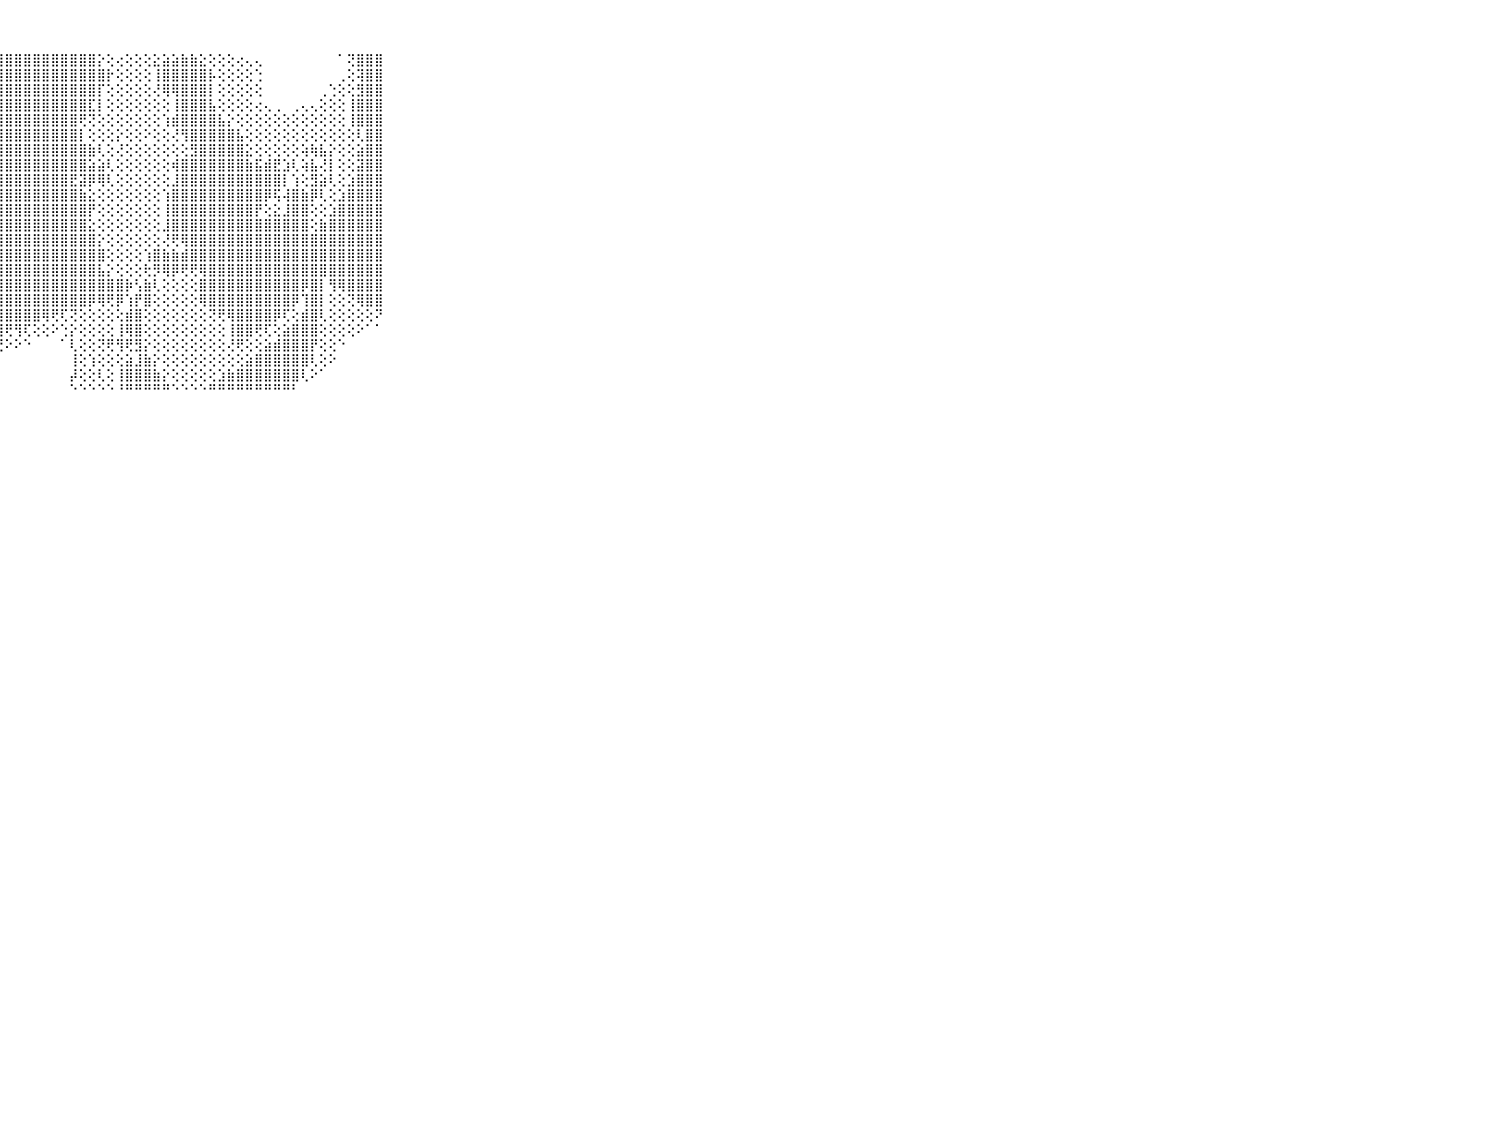

⠀⠀⠀⠀⠀⠀⠀⠀⠀⠀⠀⣿⣿⣿⣿⣿⣿⣿⣿⣿⣿⣿⣿⣿⣿⣿⣿⣿⣿⣿⣿⣿⣿⣿⣿⣿⣿⣿⡕⢕⢔⢕⢕⢕⣕⣵⣵⣷⣷⣕⢕⢕⢕⢔⢄⢄⠀⠀⠀⠀⠀⠀⠀⠀⠁⢝⣿⣿⣿⠀⠀⠀⠀⠀⠀⠀⠀⠀⠀⠀⠀
⠀⠀⠀⠀⠀⠀⠀⠀⠀⠀⠀⣿⣿⣿⣿⣿⣿⣿⣿⣿⣿⣿⣿⣿⣿⣿⣿⣿⣿⣿⣿⣿⣿⣿⣿⣿⣿⣿⣿⡗⢕⢕⢕⢕⢸⣿⣿⣿⣿⣿⡧⢕⢕⢕⢕⢑⠀⠀⠀⠀⠀⠀⠀⠀⢀⢕⢽⣿⣿⠀⠀⠀⠀⠀⠀⠀⠀⠀⠀⠀⠀
⠀⠀⠀⠀⠀⠀⠀⠀⠀⠀⠀⣿⣿⣿⣿⣿⣿⣿⣿⣿⣿⣿⣿⣿⣿⣿⣿⣿⣿⣿⣿⣿⣿⣿⣿⣿⣿⣿⡏⢕⢕⢕⢕⢕⢜⢿⢿⣿⣿⣿⡇⢕⢕⢕⢕⢕⠀⠀⠀⠀⠀⠀⢀⢑⢕⢕⣻⣿⣿⠀⠀⠀⠀⠀⠀⠀⠀⠀⠀⠀⠀
⠀⠀⠀⠀⠀⠀⠀⠀⠀⠀⠀⣿⣿⣿⣿⣿⣿⣿⣿⣿⣿⣿⣿⣿⣿⣿⣿⣿⣿⣿⣿⣿⣿⣿⣿⣿⣿⣏⡇⢕⢕⢕⢕⢕⢕⢕⢸⣿⣿⣿⣧⢕⢕⢕⢕⢔⢄⢀⠀⢀⢄⢄⢕⢕⢕⢸⣿⣿⣿⠀⠀⠀⠀⠀⠀⠀⠀⠀⠀⠀⠀
⠀⠀⠀⠀⠀⠀⠀⠀⠀⠀⠀⣿⣿⣿⣿⣿⣿⣿⣿⣿⣿⣿⣿⣿⣿⣿⣿⣿⣿⣿⣿⣿⣿⣿⣿⣿⢟⢝⢕⢕⢕⢕⢕⢕⢕⢱⣾⣿⣿⣿⣿⣧⡕⢕⢕⢕⢕⢕⢕⢕⢕⢕⢕⢕⢕⢸⣿⣿⣿⠀⠀⠀⠀⠀⠀⠀⠀⠀⠀⠀⠀
⠀⠀⠀⠀⠀⠀⠀⠀⠀⠀⠀⣿⣿⣿⣿⣿⣿⣿⣿⣿⣿⣿⣿⣿⣿⣿⣿⣿⣿⣿⣿⣿⣿⣿⣿⣿⡇⢕⢕⢕⡕⢕⢕⠕⢕⢕⢜⢻⣿⣿⣿⣿⣿⣧⢕⢕⢕⢕⢕⢕⢕⢕⢕⢕⢕⢕⢇⣿⣿⠀⠀⠀⠀⠀⠀⠀⠀⠀⠀⠀⠀
⠀⠀⠀⠀⠀⠀⠀⠀⠀⠀⠀⣿⣿⣿⣿⣿⣿⣿⣿⣿⣿⣿⣿⣿⣿⣿⣿⣿⣿⣿⣿⣿⣿⣿⣿⣿⣿⣷⢇⢕⢜⢕⢕⢕⢕⢕⢕⢕⣻⣿⣿⣿⣿⣿⣕⢕⢕⢕⢕⢕⢵⢷⣧⡕⢕⢕⣵⣿⣿⠀⠀⠀⠀⠀⠀⠀⠀⠀⠀⠀⠀
⠀⠀⠀⠀⠀⠀⠀⠀⠀⠀⠀⣿⣿⣿⣿⣿⣿⣿⣿⣿⣿⣿⣿⣿⣿⣿⣿⣿⣿⣿⣿⣿⣿⣿⣿⣿⣿⣵⣵⢇⢕⢕⢕⢕⢕⢕⢾⣿⣿⣿⣿⣿⣿⣿⣷⣯⣾⣟⣱⢇⢵⣧⢜⡇⢕⢕⣽⣿⣿⠀⠀⠀⠀⠀⠀⠀⠀⠀⠀⠀⠀
⠀⠀⠀⠀⠀⠀⠀⠀⠀⠀⠀⣿⣿⣿⣿⣿⣿⣿⣿⣿⣿⣿⣿⣿⣿⣿⣿⣿⣿⣿⣿⣿⣿⣿⣿⣟⣽⡿⢿⢇⢕⢕⢕⢕⢕⢕⣸⣿⣿⣿⣿⣿⣿⣿⣿⣿⣿⣿⡇⢱⢕⣻⣵⢇⢕⣱⣿⣿⣿⠀⠀⠀⠀⠀⠀⠀⠀⠀⠀⠀⠀
⠀⠀⠀⠀⠀⠀⠀⠀⠀⠀⠀⣿⣿⣿⣿⣿⣿⣿⣿⣿⣿⣿⣿⣿⣿⣿⣿⣿⣿⣿⣿⣿⣿⣿⣿⣿⣷⣕⢕⢕⢕⢕⢕⢕⢕⢱⣿⣿⣿⣿⣿⣿⣿⣿⣿⣿⡿⢯⢼⣿⣷⡿⢇⢕⣱⣿⣿⣿⣿⠀⠀⠀⠀⠀⠀⠀⠀⠀⠀⠀⠀
⠀⠀⠀⠀⠀⠀⠀⠀⠀⠀⠀⣿⣿⣿⣿⣿⣿⣿⣿⣿⣿⣿⣿⣿⣿⣿⣿⣿⣿⣿⣿⣿⣿⣿⣿⣿⣿⡟⢕⢕⢕⢕⢕⢕⢕⢸⣿⣿⣿⣿⣿⣿⣿⣿⣿⡟⢕⣕⣸⣿⣿⢕⢕⣱⣿⣿⣿⣿⣿⠀⠀⠀⠀⠀⠀⠀⠀⠀⠀⠀⠀
⠀⠀⠀⠀⠀⠀⠀⠀⠀⠀⠀⣿⣿⣿⣿⣿⣿⣿⣿⣿⣿⣿⣿⣿⣿⣿⣿⣿⣿⣿⣿⣿⣿⣿⣿⣿⣿⣕⢕⢕⢕⢕⢕⢕⢕⣸⣿⣿⣿⣿⣿⣿⣿⣿⣿⣿⣿⣿⣿⣿⣿⢕⣷⣿⣿⣿⣿⣿⣿⠀⠀⠀⠀⠀⠀⠀⠀⠀⠀⠀⠀
⠀⠀⠀⠀⠀⠀⠀⠀⠀⠀⠀⣿⣿⣿⣿⣿⣿⣿⣿⣿⣿⣿⣿⣿⣿⣿⣿⣿⣿⣿⣿⣿⣿⣿⣿⣿⣿⣿⡕⢕⢕⢕⢕⢕⢕⢜⢟⢿⣿⣿⣿⣿⣿⣿⣿⣿⣿⣿⣿⣿⣿⣿⣿⣿⣿⣿⣿⣿⣿⠀⠀⠀⠀⠀⠀⠀⠀⠀⠀⠀⠀
⠀⠀⠀⠀⠀⠀⠀⠀⠀⠀⠀⣿⣿⣿⣿⣿⣿⣿⣿⣿⣿⣿⣿⣿⣿⣿⣿⣿⣿⣿⣿⣿⣿⣿⣿⣿⣿⣿⣿⢕⢕⢕⢕⢱⣿⣷⣷⣾⣿⣿⣿⣿⣿⣿⣿⣿⣿⣿⣿⣿⣿⣿⣿⣿⣿⣿⣿⣿⣿⠀⠀⠀⠀⠀⠀⠀⠀⠀⠀⠀⠀
⠀⠀⠀⠀⠀⠀⠀⠀⠀⠀⠀⣿⣿⣿⣿⣿⣿⣿⣿⣿⣿⣿⣿⣿⣿⣿⣿⣿⣿⣿⣿⣿⣿⣿⣿⣿⣿⣿⣧⡕⢕⢕⢕⢗⡻⢿⡿⢟⢟⢿⣿⣿⣿⣿⣿⣿⣿⣿⣿⣿⣿⣿⣿⣿⣿⣿⣿⣿⣿⠀⠀⠀⠀⠀⠀⠀⠀⠀⠀⠀⠀
⠀⠀⠀⠀⠀⠀⠀⠀⠀⠀⠀⣿⣿⣿⣿⣿⣿⣿⣿⣿⣿⣿⣿⣿⣿⣿⣿⣿⣿⣿⣿⣿⣿⣿⣿⣿⣿⣿⣿⣿⣿⡷⢣⣷⢇⢕⢕⢕⢕⣿⣿⣿⣿⣿⣿⣿⣿⣿⣿⣿⡿⣿⡇⢻⢿⣿⣿⣿⣿⠀⠀⠀⠀⠀⠀⠀⠀⠀⠀⠀⠀
⠀⠀⠀⠀⠀⠀⠀⠀⠀⠀⠀⣿⣿⣿⣿⣿⣿⣿⣿⣿⣿⣿⣿⣿⣿⣿⣿⣿⣿⣿⣿⣿⣿⣿⣿⣿⣿⡿⢿⢟⡿⢱⡟⣿⢕⢕⢕⢕⢕⢿⣿⣿⣿⣿⣿⣿⣿⣿⣿⡿⢹⣿⡇⢕⢕⢝⢿⣿⣿⠀⠀⠀⠀⠀⠀⠀⠀⠀⠀⠀⠀
⠀⠀⠀⠀⠀⠀⠀⠀⠀⠀⠀⣿⣿⣿⣿⣿⣿⣿⣿⣿⣿⣿⣿⣿⣿⣿⣿⣿⣿⣿⣿⣿⢿⢟⢏⢝⢕⢕⢕⢕⢕⣾⣿⢕⢕⢕⢕⢕⢕⢕⢝⢟⢿⣿⣿⣿⣿⡿⢏⢕⣾⣿⢇⢕⢕⢕⢕⢕⠝⠀⠀⠀⠀⠀⠀⠀⠀⠀⠀⠀⠀
⠀⠀⠀⠀⠀⠀⠀⠀⠀⠀⠀⣿⣿⣿⣿⣿⣿⣿⣿⣿⣿⣿⣿⣿⣿⣿⣿⣿⢟⢻⢏⢕⢕⠕⢑⡕⢕⢕⢕⢕⢸⢿⣿⢕⢕⢕⢕⢕⢕⢕⢕⢕⢸⣿⣿⢟⢏⢕⣵⣿⣿⣿⢕⢕⢕⢕⠕⠁⠁⠀⠀⠀⠀⠀⠀⠀⠀⠀⠀⠀⠀
⠀⠀⠀⠀⠀⠀⠀⠀⠀⠀⠀⣿⣿⣿⣿⣿⣿⣿⣿⣿⣿⣿⣿⣿⣿⢿⢟⢝⠕⠕⠑⠀⠀⠀⠁⢇⢕⢕⢝⢟⢻⢟⣻⡕⢕⢕⢕⢕⢕⢕⢕⢕⢜⢟⢕⢕⣵⣾⣿⣿⣿⡟⢕⢕⠑⠀⠀⠀⠀⠀⠀⠀⠀⠀⠀⠀⠀⠀⠀⠀⠀
⠀⠀⠀⠀⠀⠀⠀⠀⠀⠀⠀⣿⣿⣿⣿⣿⣿⣿⣿⣿⡿⢿⢟⢜⢕⢕⠕⠁⠀⠀⠀⠀⠀⠀⠀⢸⢕⢱⢕⢕⢕⣵⣸⣷⡕⢕⢕⢕⢕⢕⢕⢕⢕⢕⣵⣿⣿⣿⣿⣿⣿⢇⢕⠕⠀⠀⠀⠀⠀⠀⠀⠀⠀⠀⠀⠀⠀⠀⠀⠀⠀
⠀⠀⠀⠀⠀⠀⠀⠀⠀⠀⠀⣿⣿⣿⣿⣿⣿⣿⣿⡟⢕⢕⠕⠑⢁⠀⠀⠀⠀⠀⠀⠀⠀⠀⠀⡼⢕⢕⢇⢕⢸⣿⣿⣿⣷⡕⢕⢕⢕⢕⢕⣱⣷⣿⣿⣿⣿⣿⣿⣿⢇⠕⠁⠀⠀⠀⠀⠀⠀⠀⠀⠀⠀⠀⠀⠀⠀⠀⠀⠀⠀
⠀⠀⠀⠀⠀⠀⠀⠀⠀⠀⠀⠛⠛⠛⠛⠛⠛⠛⠛⠃⠑⠑⠀⠀⠀⠀⠀⠀⠀⠀⠀⠀⠀⠀⠀⠑⠑⠑⠑⠑⠘⠛⠛⠛⠛⠛⠑⠑⠑⠑⠛⠛⠛⠛⠛⠛⠛⠛⠛⠃⠀⠀⠀⠀⠀⠀⠀⠀⠀⠀⠀⠀⠀⠀⠀⠀⠀⠀⠀⠀⠀